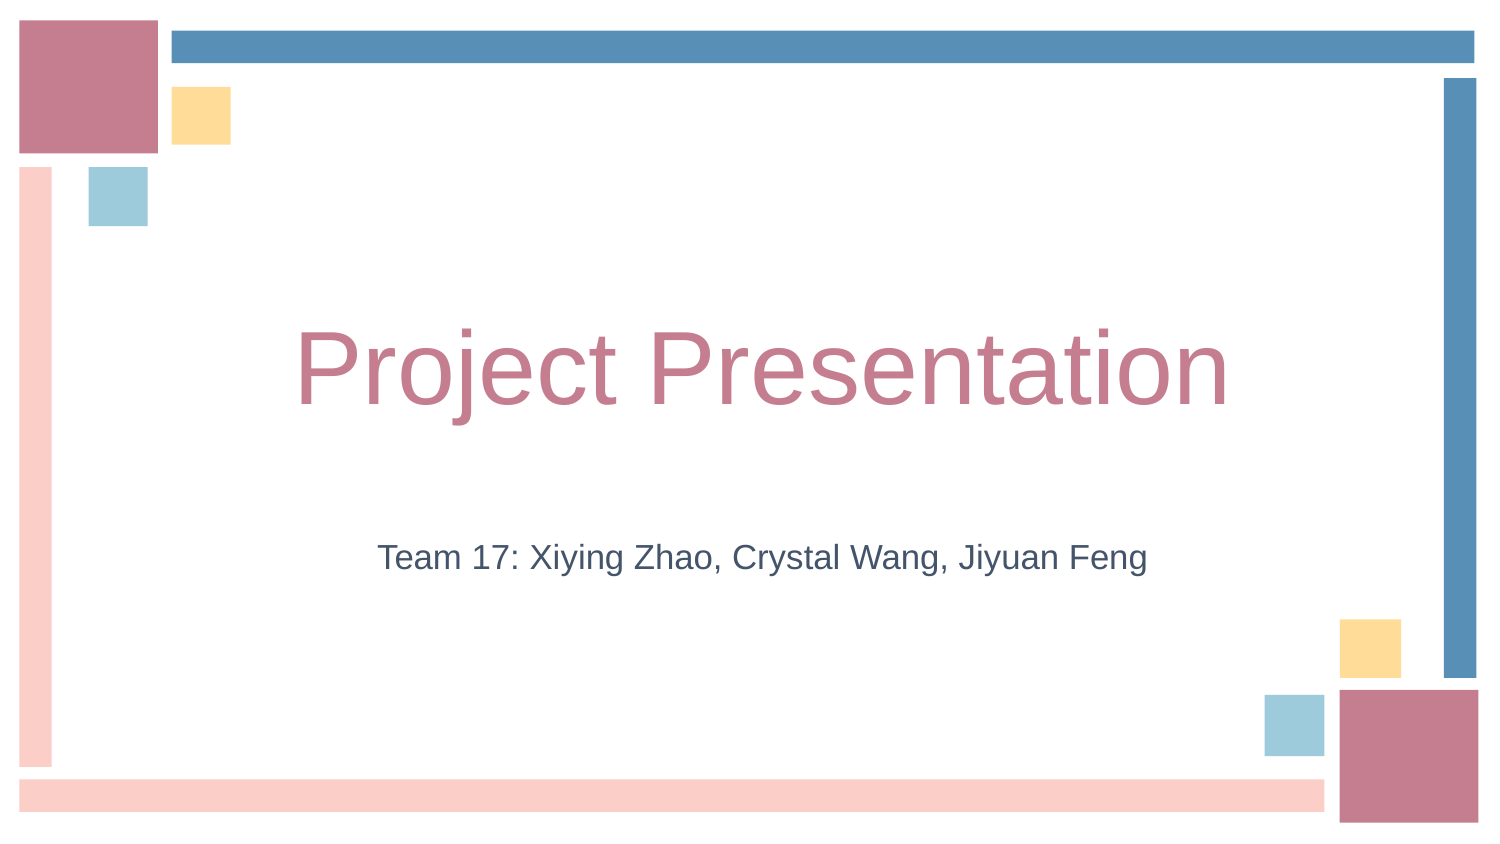

Project Presentation
Team 17: Xiying Zhao, Crystal Wang, Jiyuan Feng